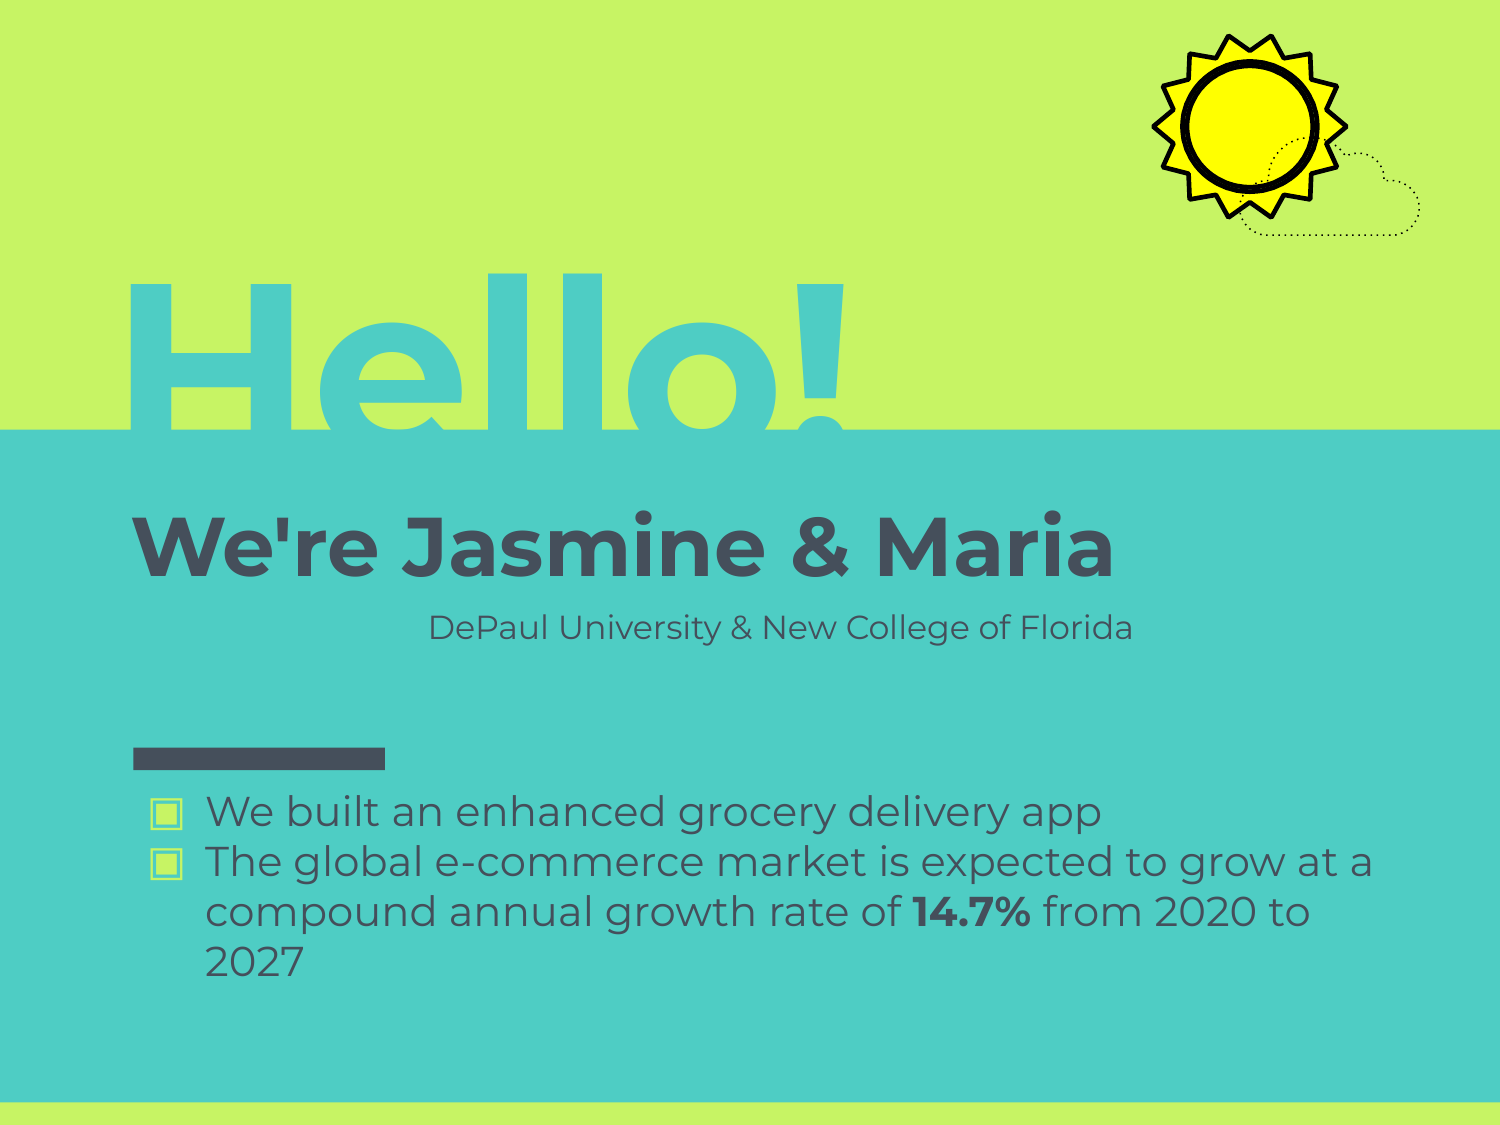

Hello!
We're Jasmine & Maria
                                  DePaul University & New College of Florida
z
We built an enhanced grocery delivery app
The global e-commerce market is expected to grow at a compound annual growth rate of 14.7% from 2020 to 2027